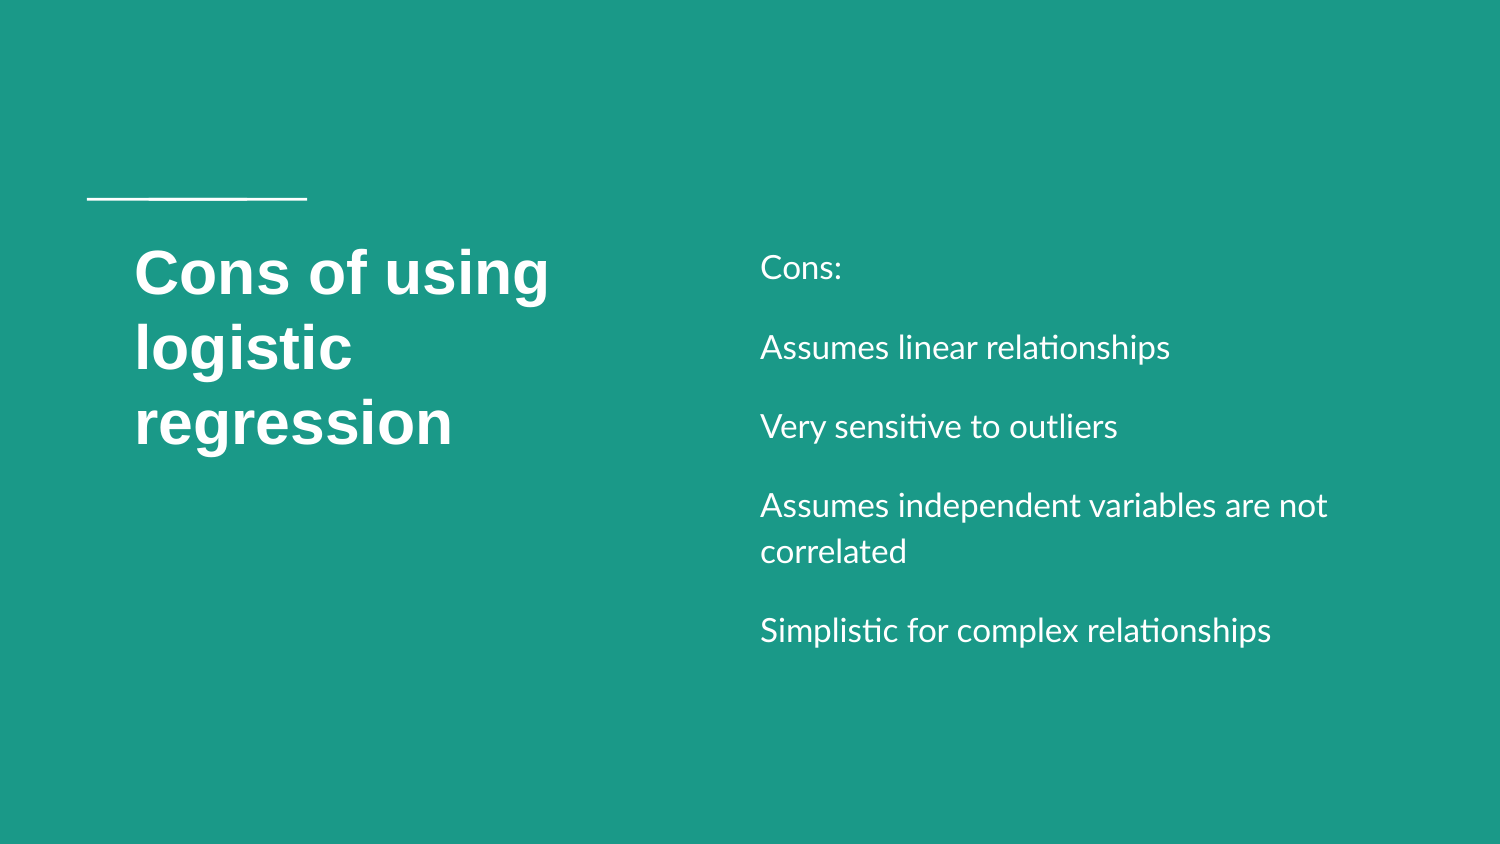

# Cons of using logistic regression
Cons:
Assumes linear relationships
Very sensitive to outliers
Assumes independent variables are not correlated
Simplistic for complex relationships